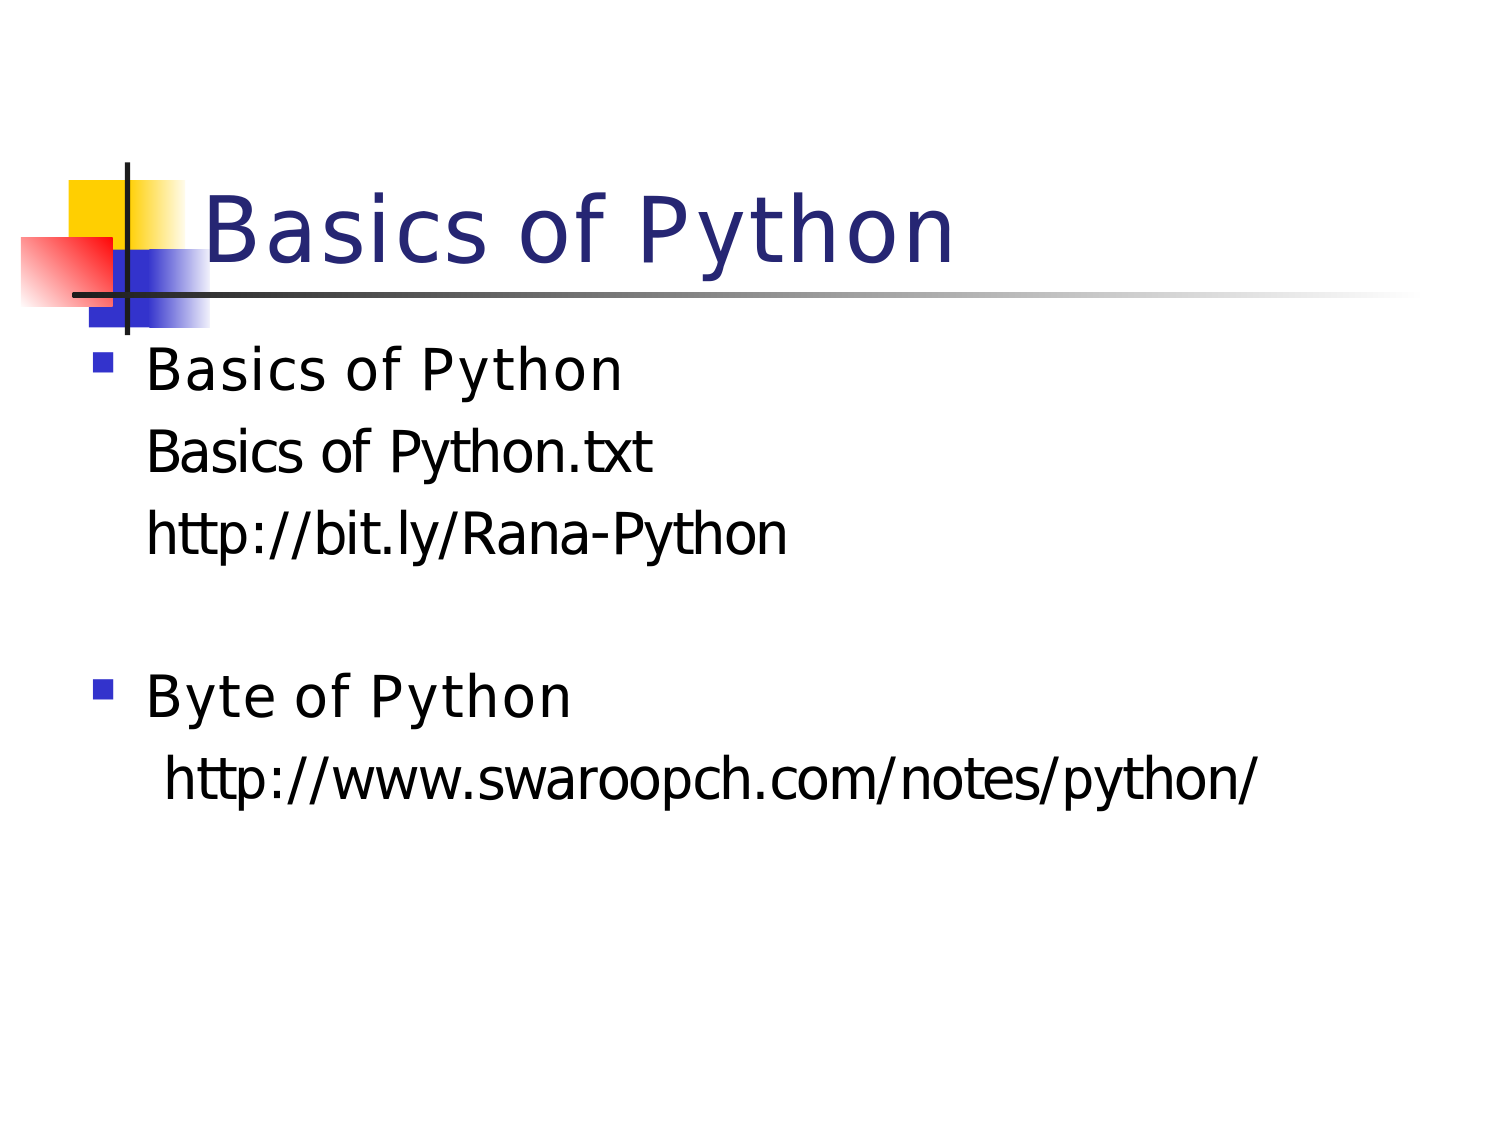

# Basics of Python
Basics of Python
	Basics of Python.txt
	http://bit.ly/Rana-Python

Byte of Python
	 http://www.swaroopch.com/notes/python/